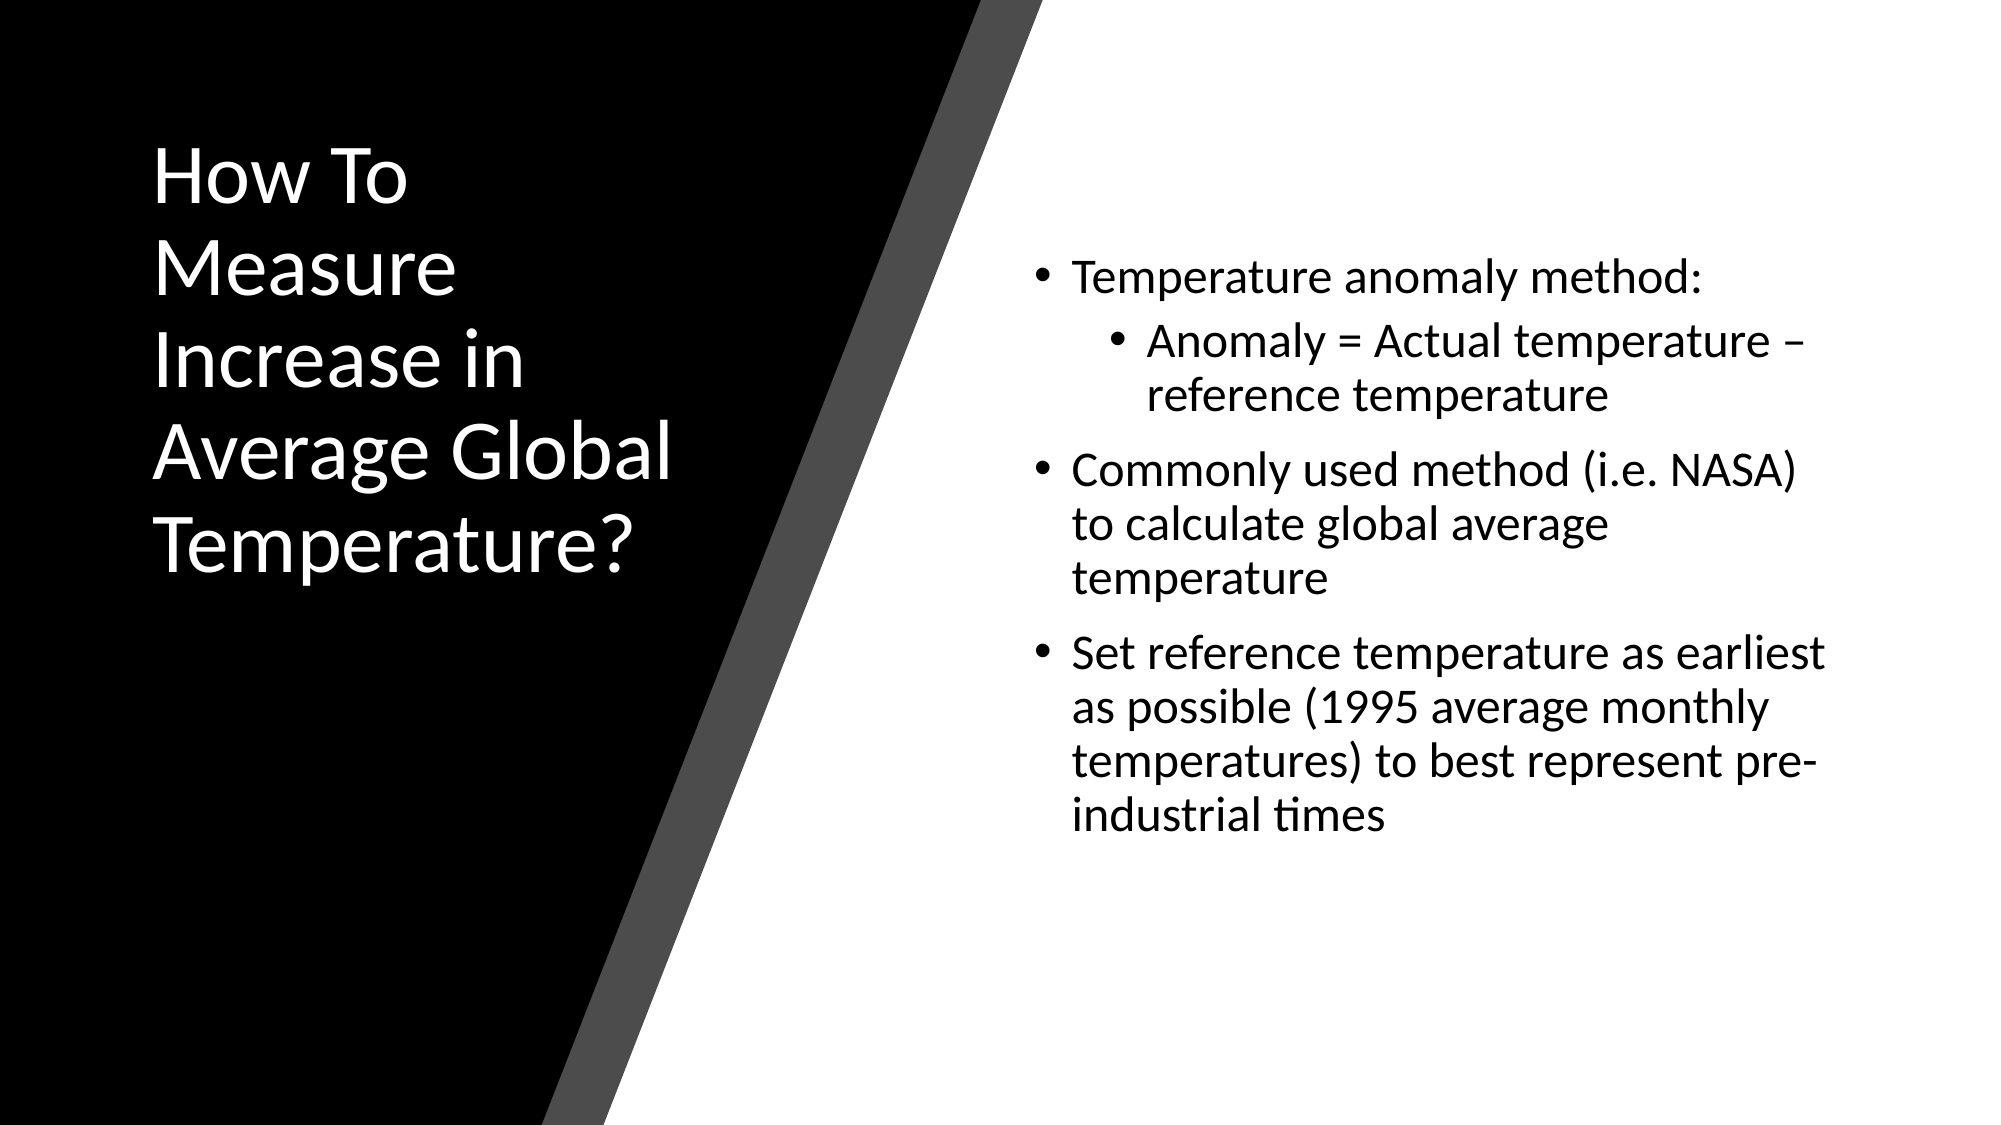

# How To Measure Increase in Average Global Temperature?
Temperature anomaly method:
Anomaly = Actual temperature – reference temperature
Commonly used method (i.e. NASA) to calculate global average temperature
Set reference temperature as earliest as possible (1995 average monthly temperatures) to best represent pre-industrial times